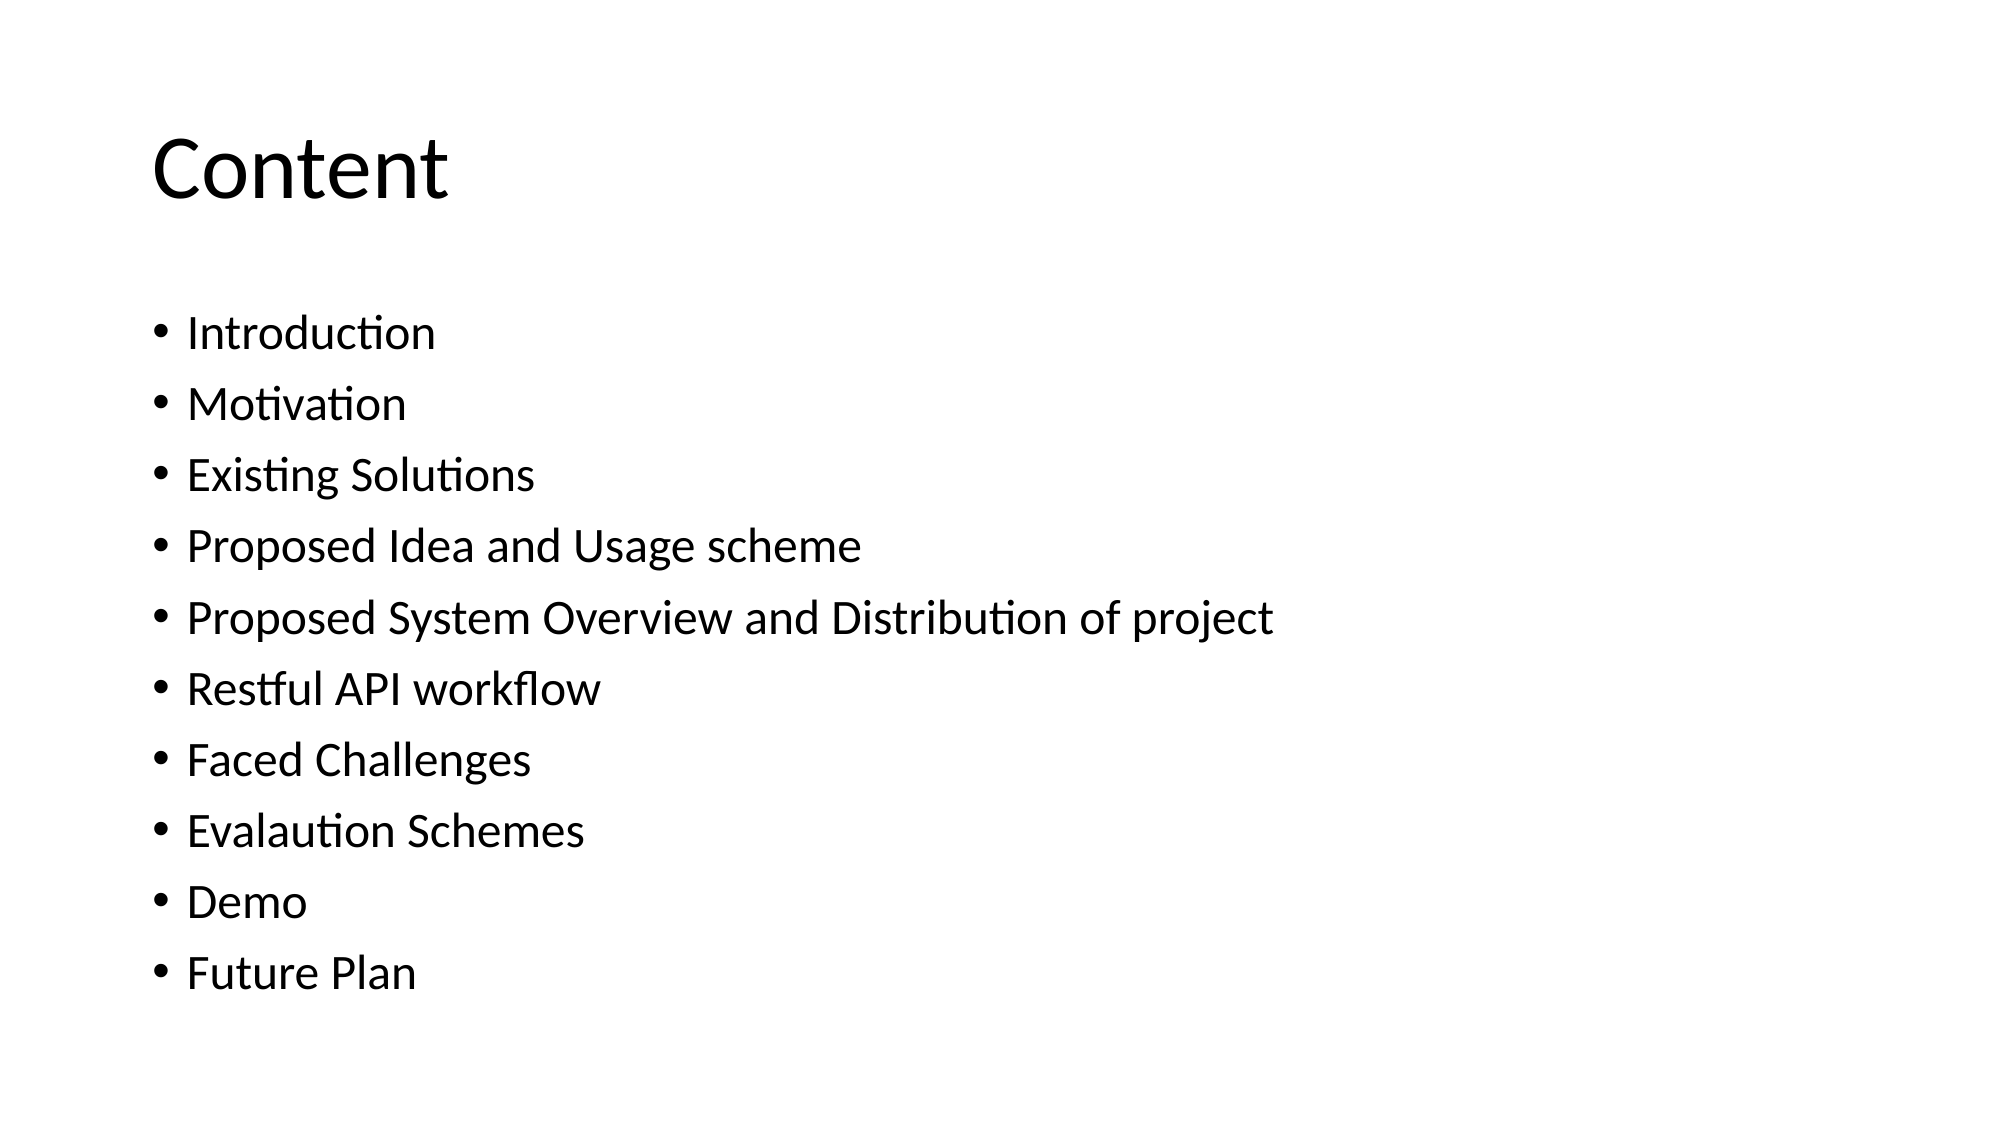

# Content
Introduction
Motivation
Existing Solutions
Proposed Idea and Usage scheme
Proposed System Overview and Distribution of project
Restful API workflow
Faced Challenges
Evalaution Schemes
Demo
Future Plan